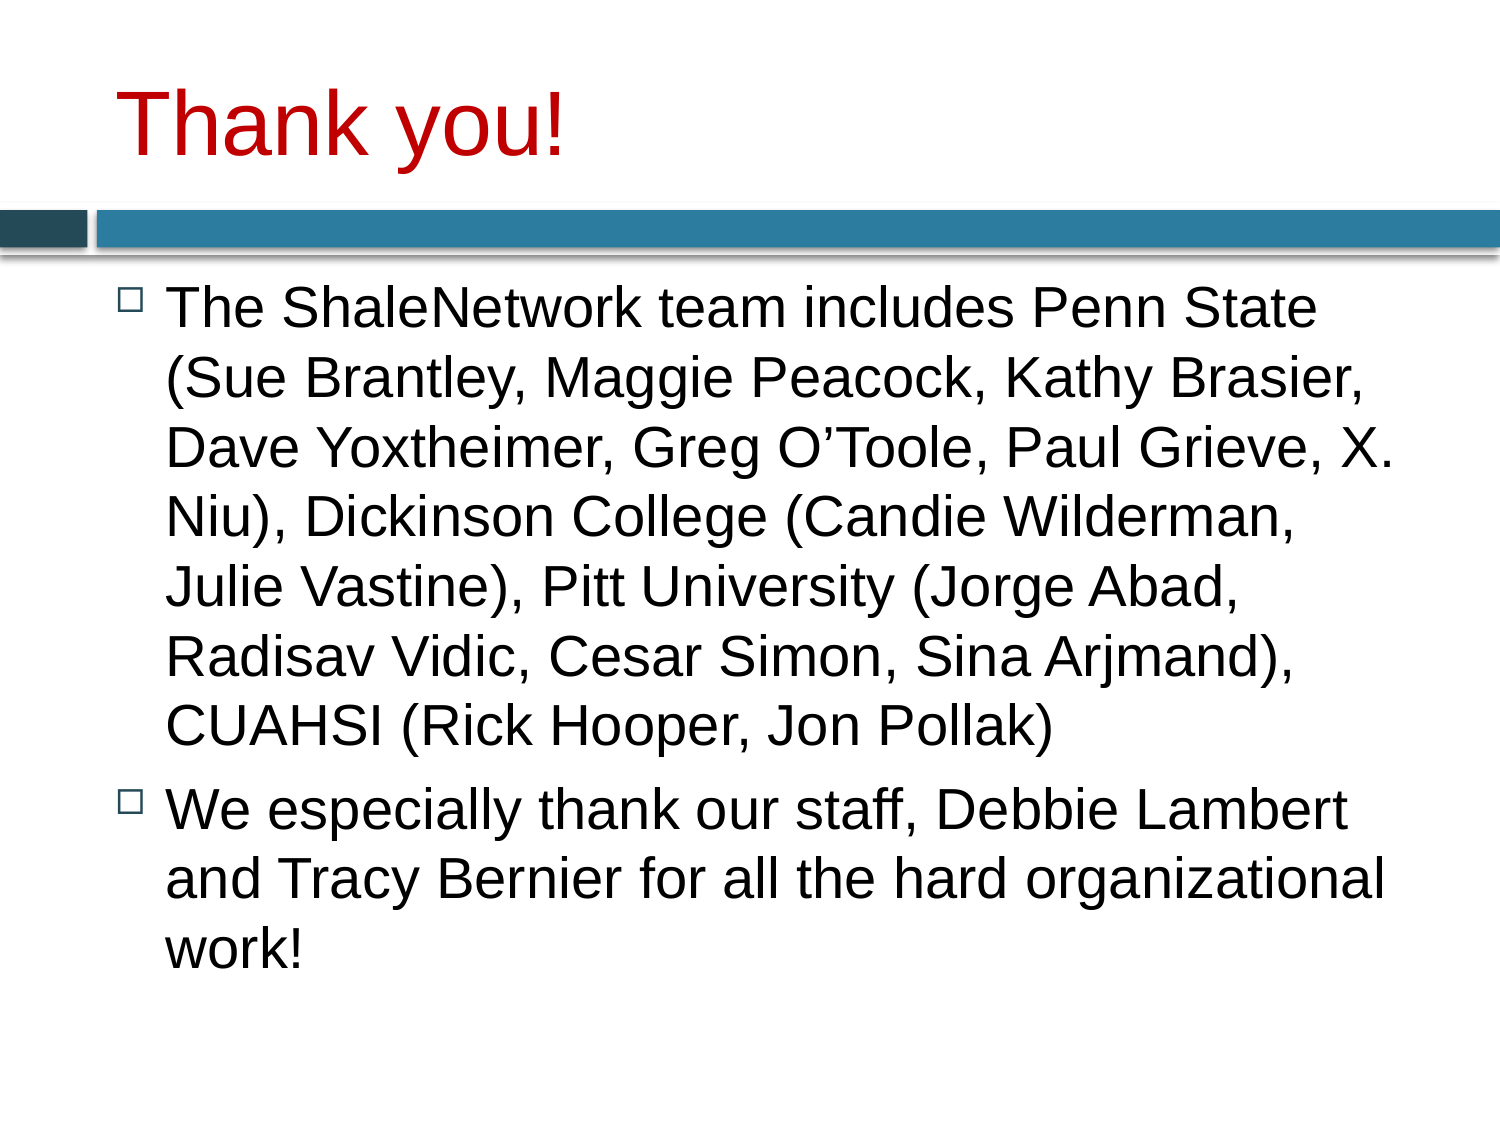

# Thank you!
The ShaleNetwork team includes Penn State (Sue Brantley, Maggie Peacock, Kathy Brasier, Dave Yoxtheimer, Greg O’Toole, Paul Grieve, X. Niu), Dickinson College (Candie Wilderman, Julie Vastine), Pitt University (Jorge Abad, Radisav Vidic, Cesar Simon, Sina Arjmand), CUAHSI (Rick Hooper, Jon Pollak)
We especially thank our staff, Debbie Lambert and Tracy Bernier for all the hard organizational work!